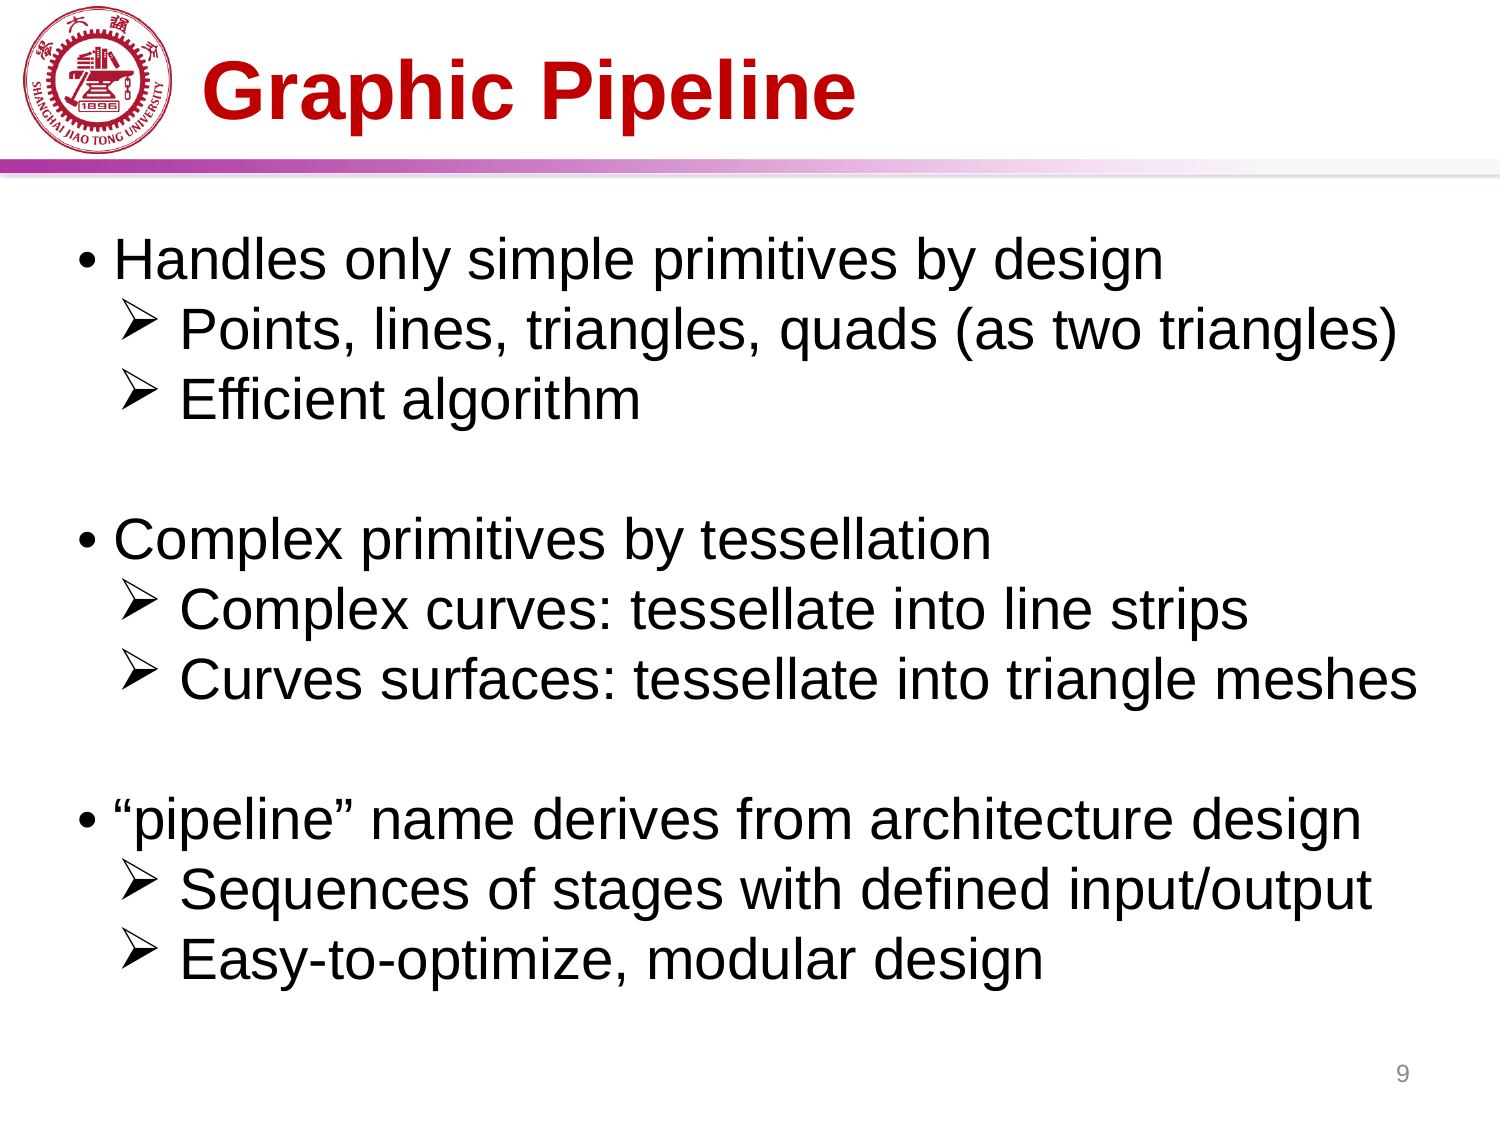

# Graphic Pipeline
• Handles only simple primitives by design
 Points, lines, triangles, quads (as two triangles)
 Efficient algorithm

• Complex primitives by tessellation
 Complex curves: tessellate into line strips
 Curves surfaces: tessellate into triangle meshes

• “pipeline” name derives from architecture design
 Sequences of stages with defined input/output
 Easy-to-optimize, modular design
9